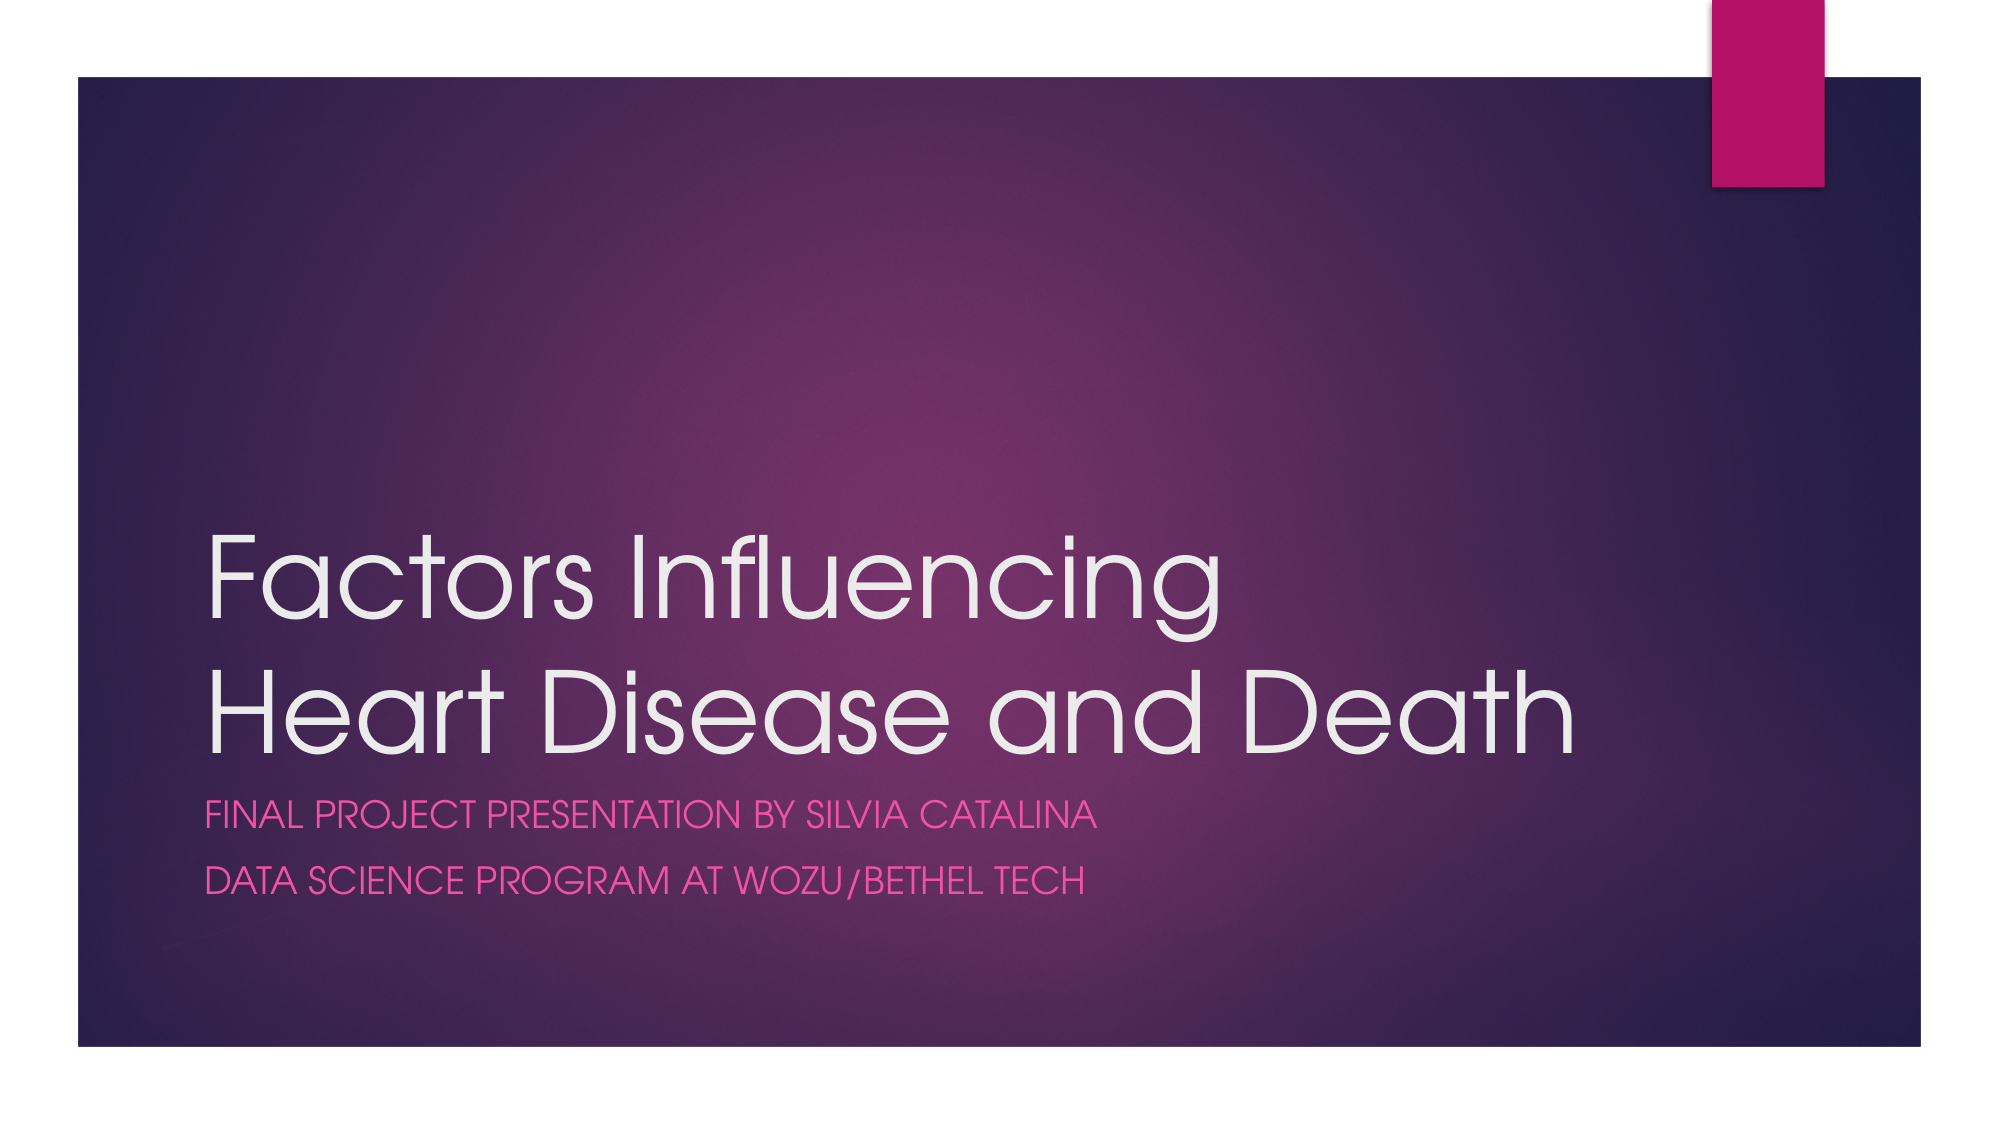

# Factors Influencing Heart Disease and Death
Final project presentation by Silvia Catalina
Data Science program at WozU/Bethel TECH